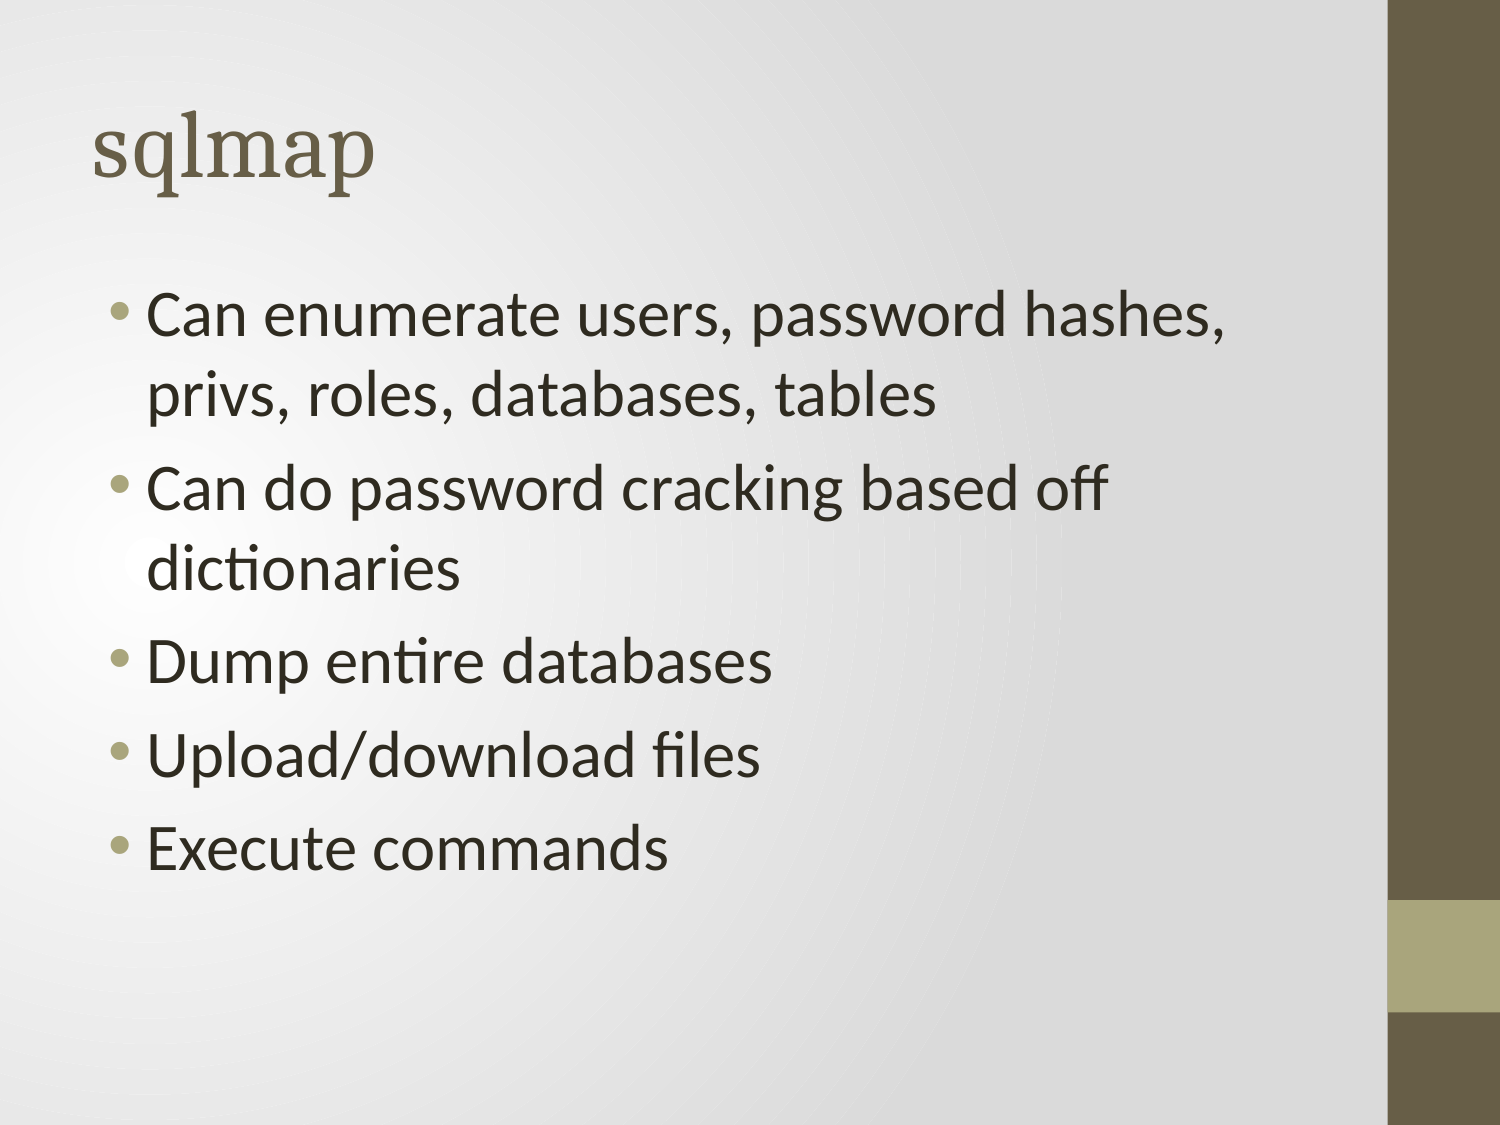

# sqlmap
Can enumerate users, password hashes, privs, roles, databases, tables
Can do password cracking based off dictionaries
Dump entire databases
Upload/download files
Execute commands